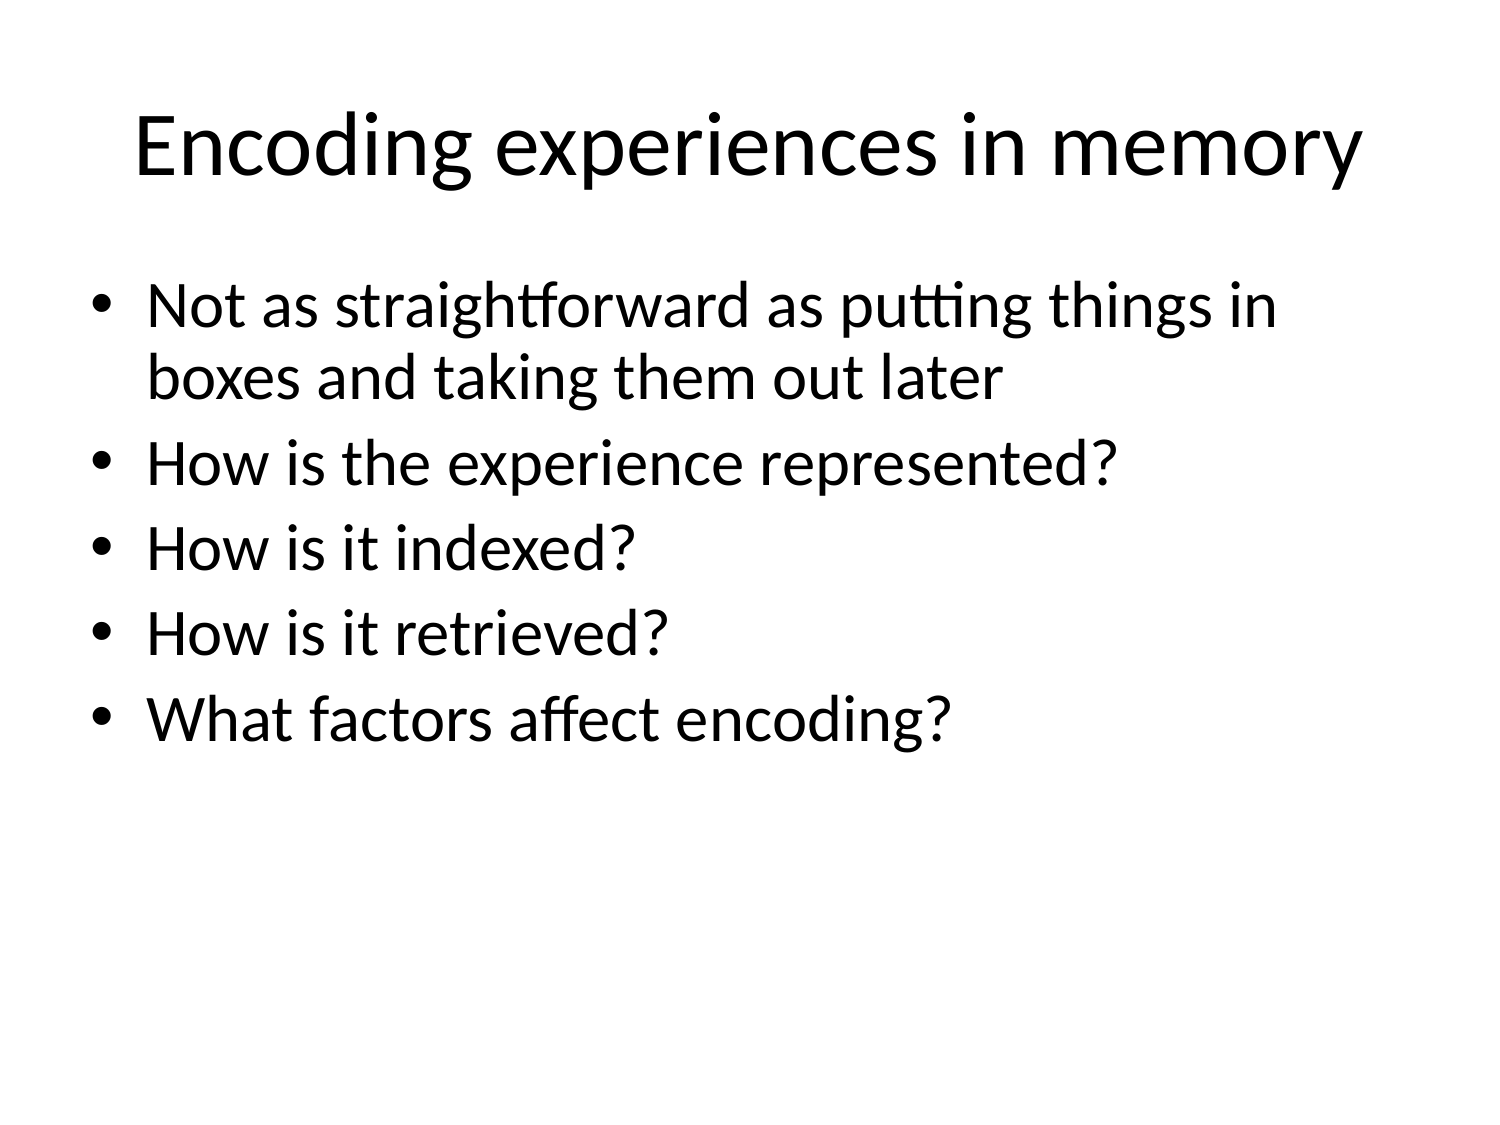

# Encoding experiences in memory
Not as straightforward as putting things in boxes and taking them out later
How is the experience represented?
How is it indexed?
How is it retrieved?
What factors affect encoding?